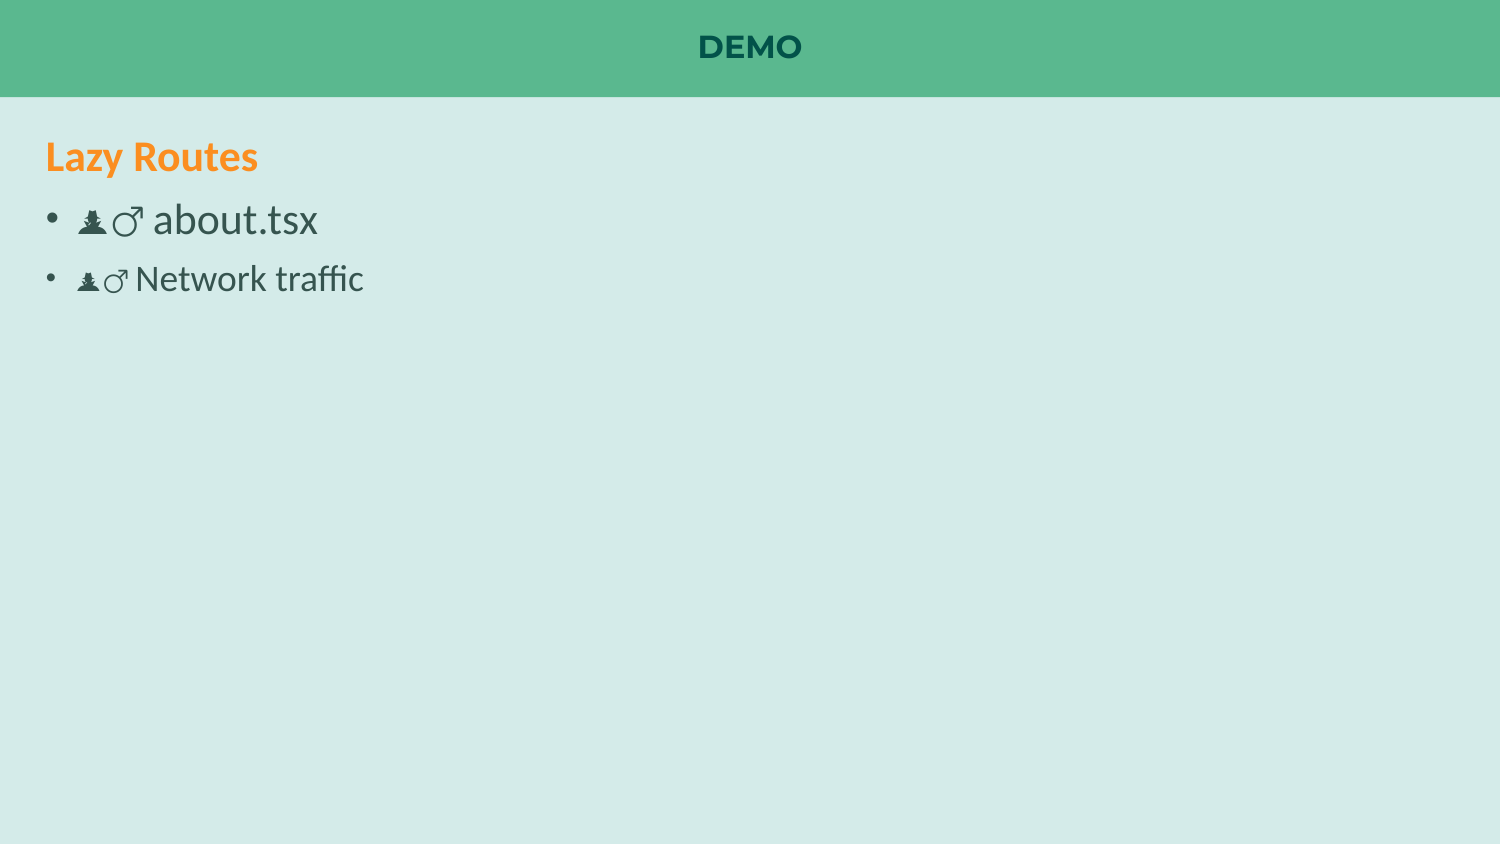

# Demo
Lazy Routes
🕵️‍♂️ about.tsx
🕵️‍♂️ Network traffic